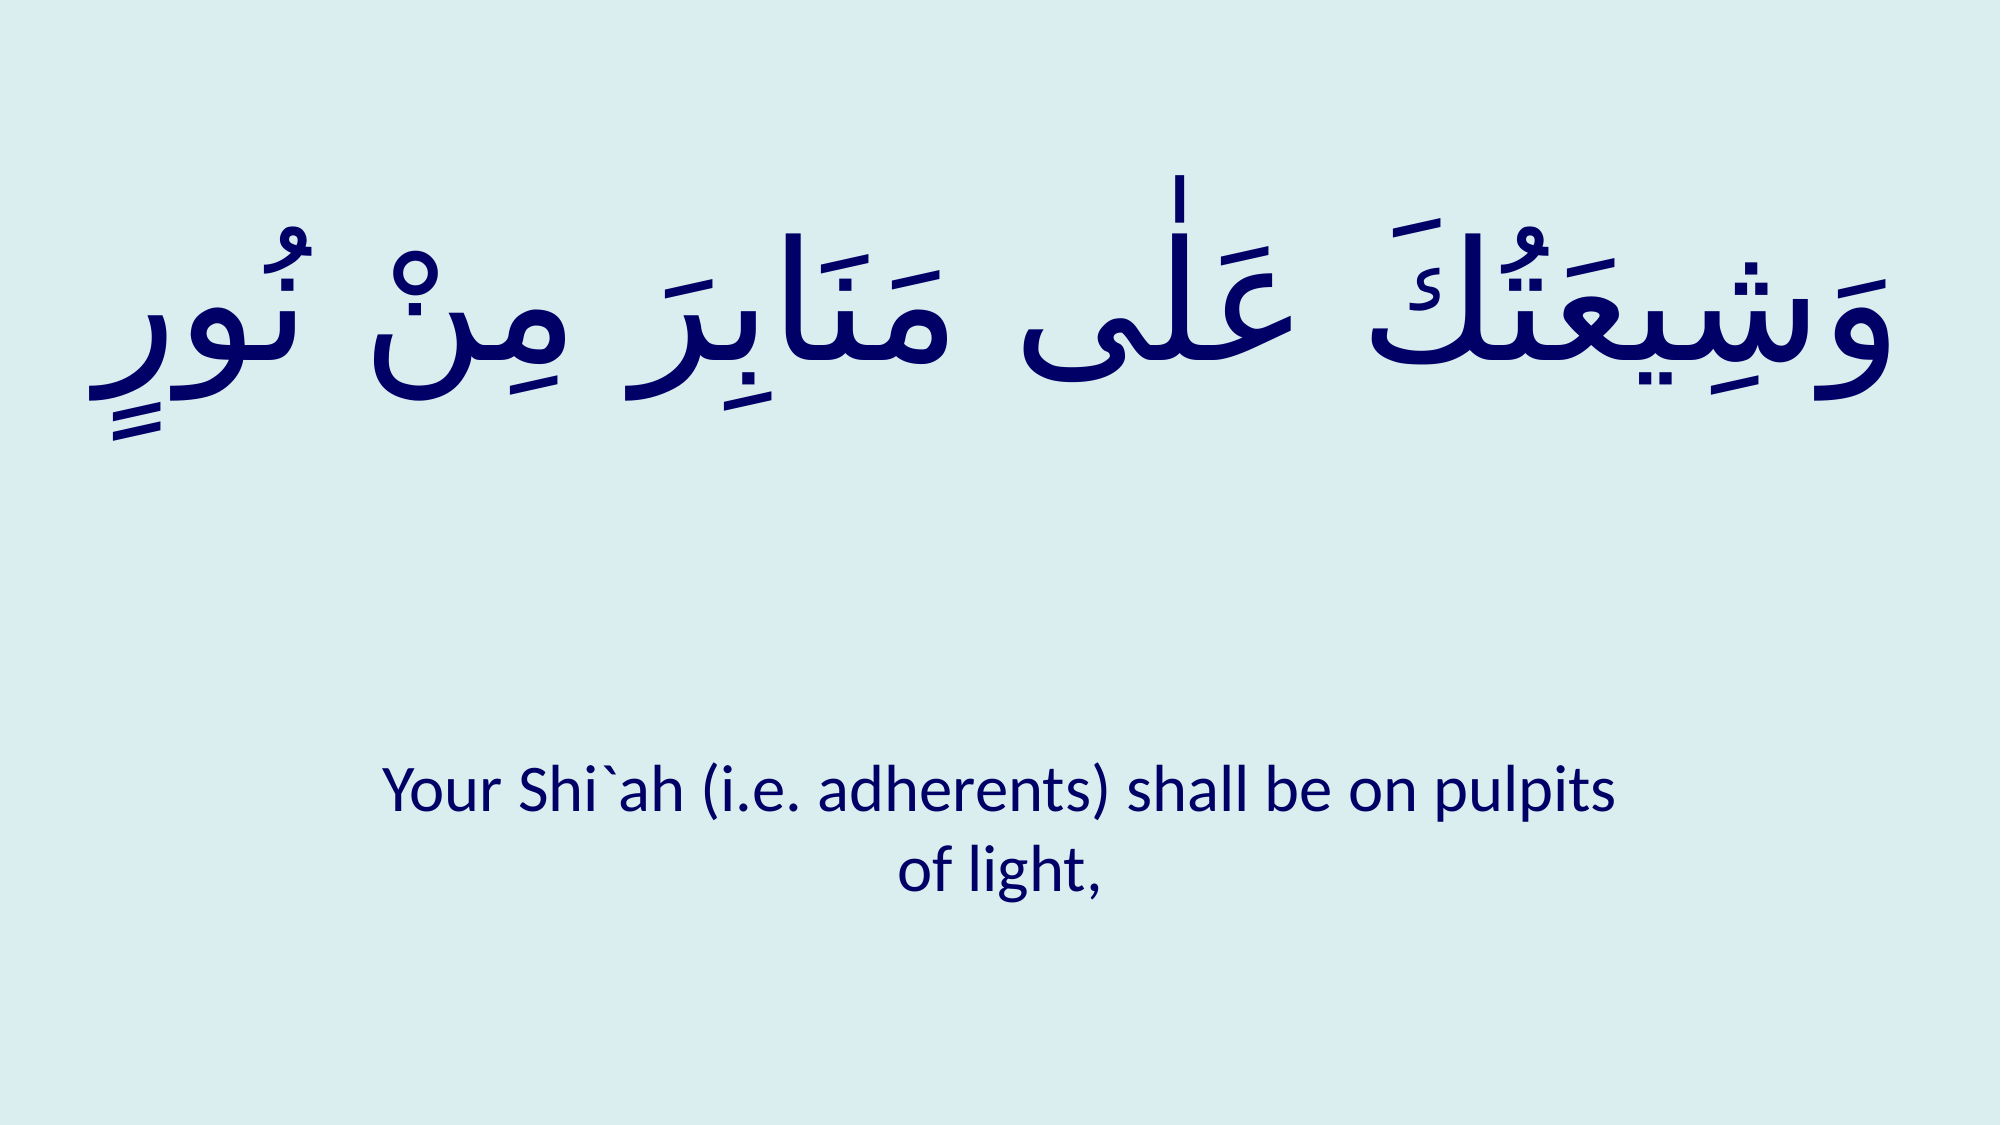

# وَشِيعَتُكَ عَلٰى مَنَابِرَ مِنْ نُورٍ
Your Shi`ah (i.e. adherents) shall be on pulpits of light,